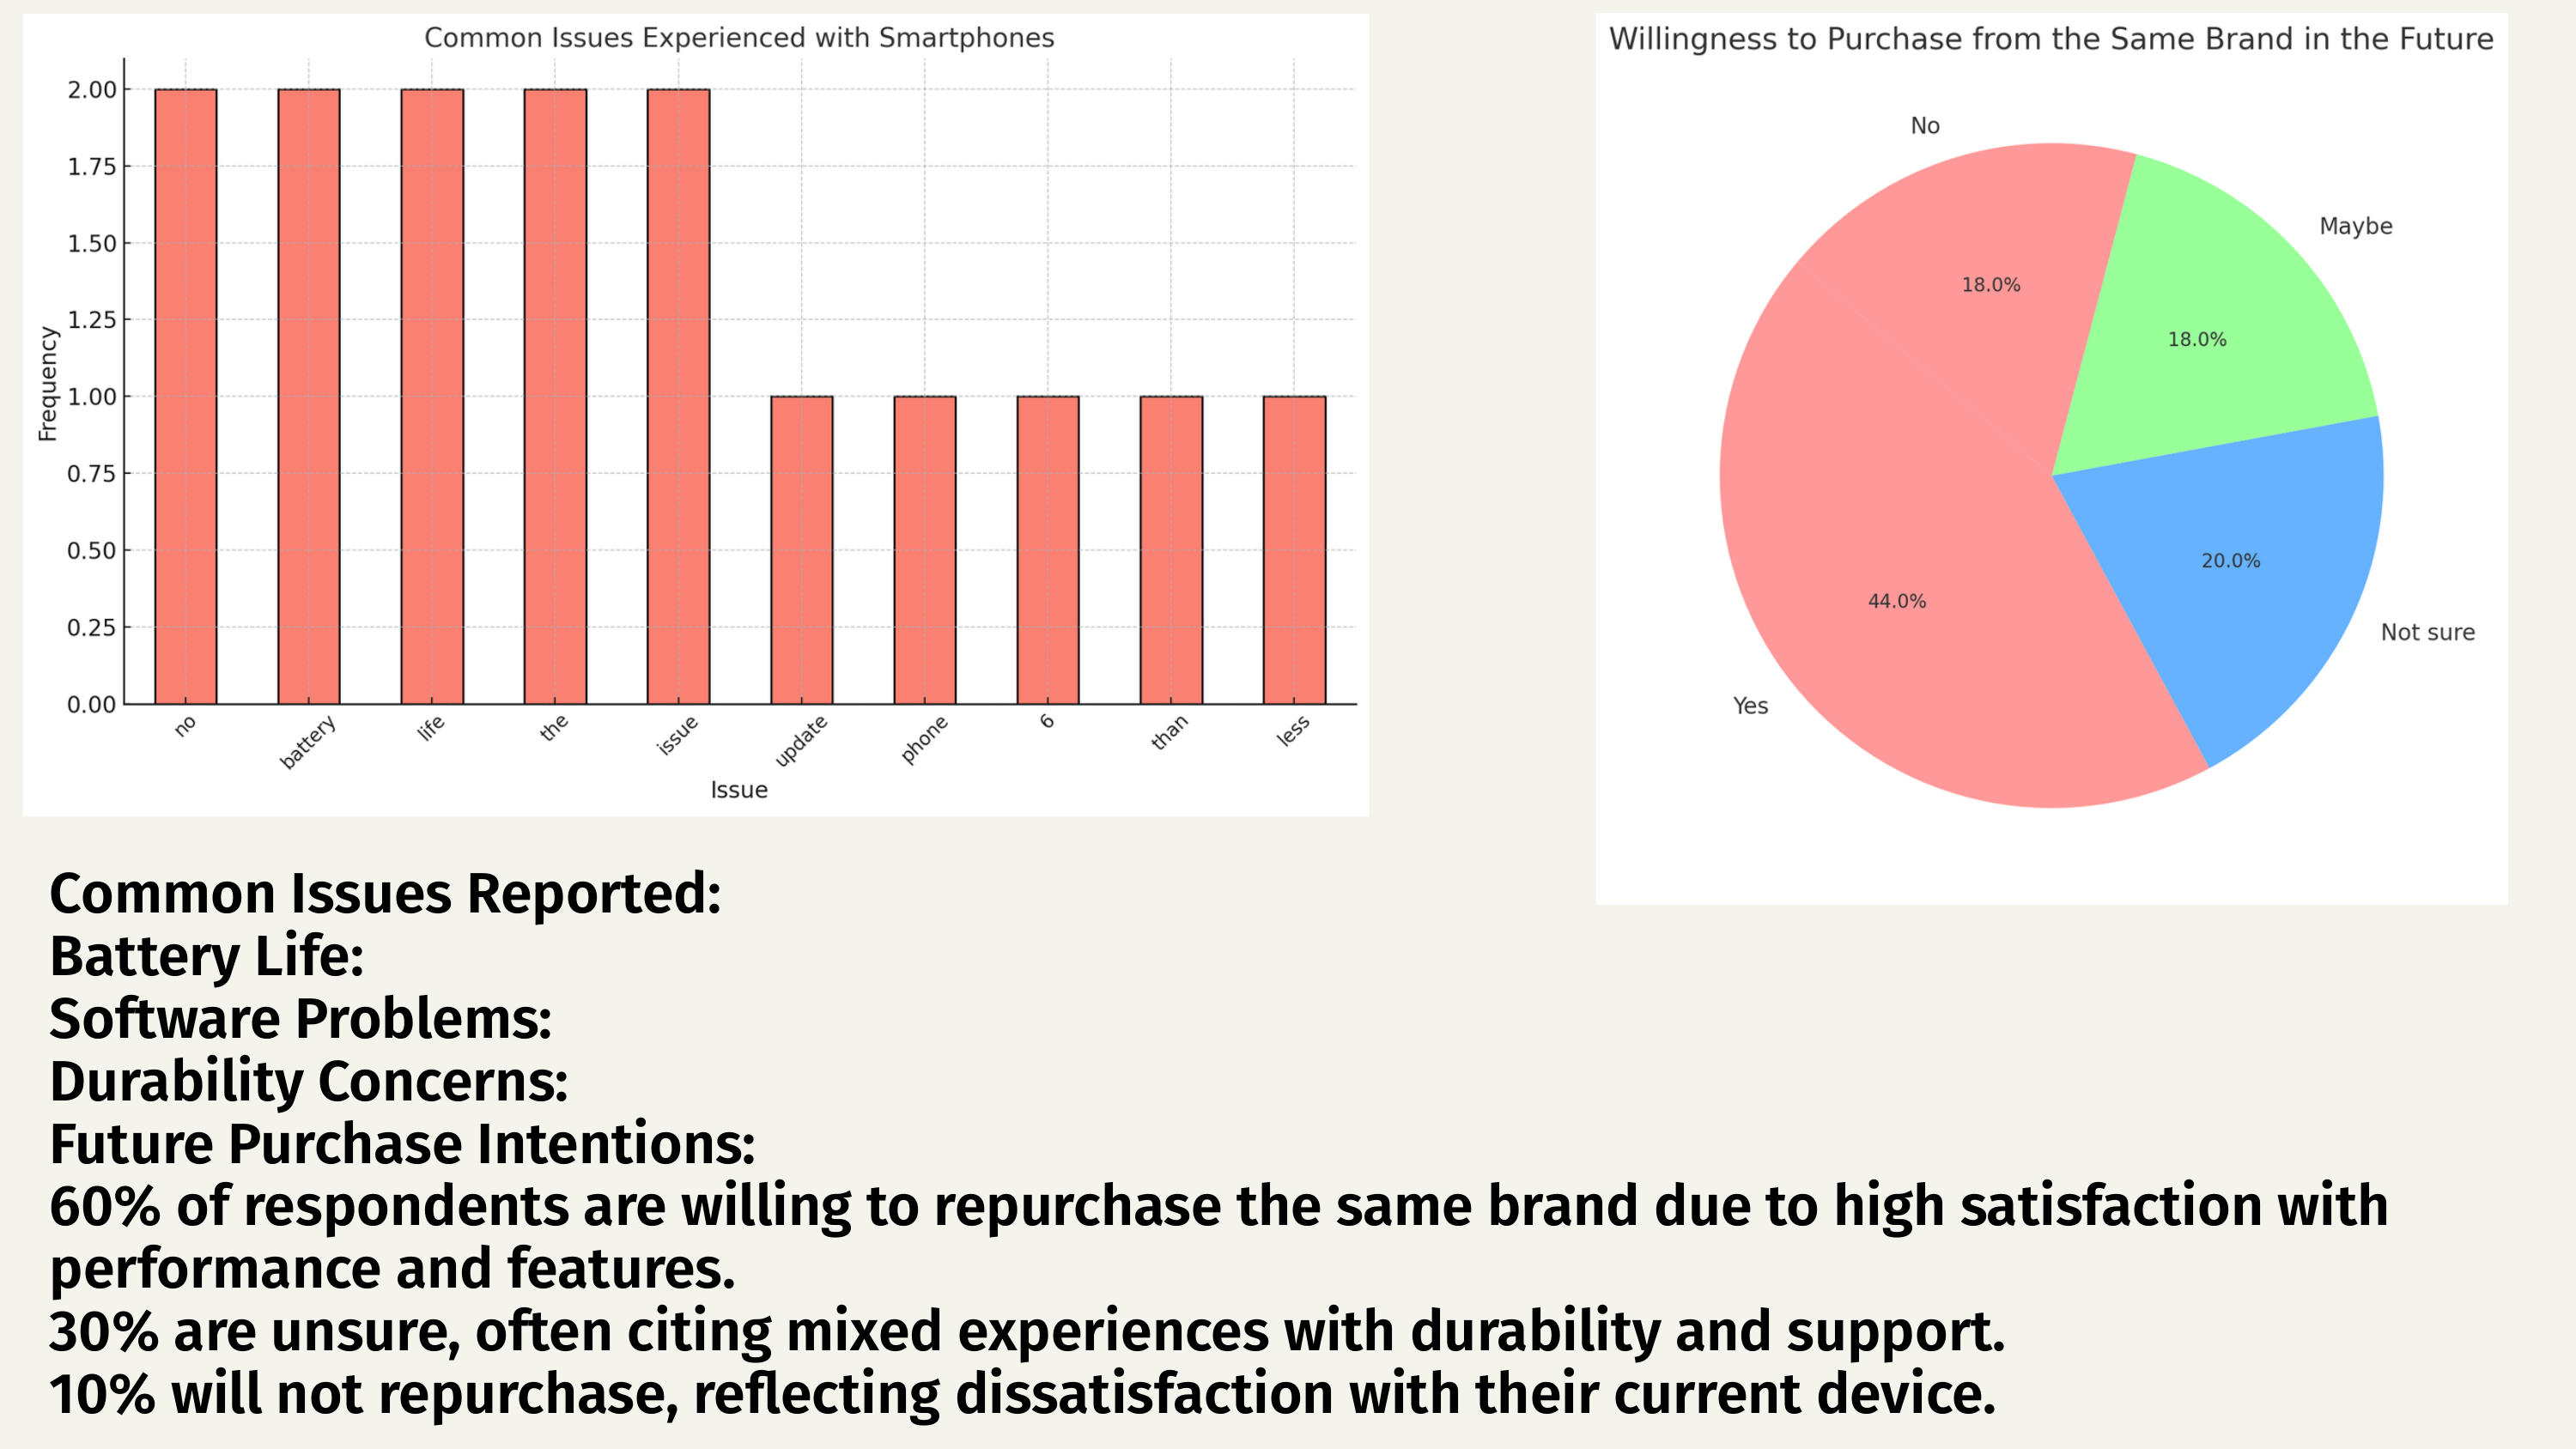

Common Issues Reported:
Battery Life:
Software Problems:
Durability Concerns:
Future Purchase Intentions:
60% of respondents are willing to repurchase the same brand due to high satisfaction with performance and features.
30% are unsure, often citing mixed experiences with durability and support.
10% will not repurchase, reflecting dissatisfaction with their current device.